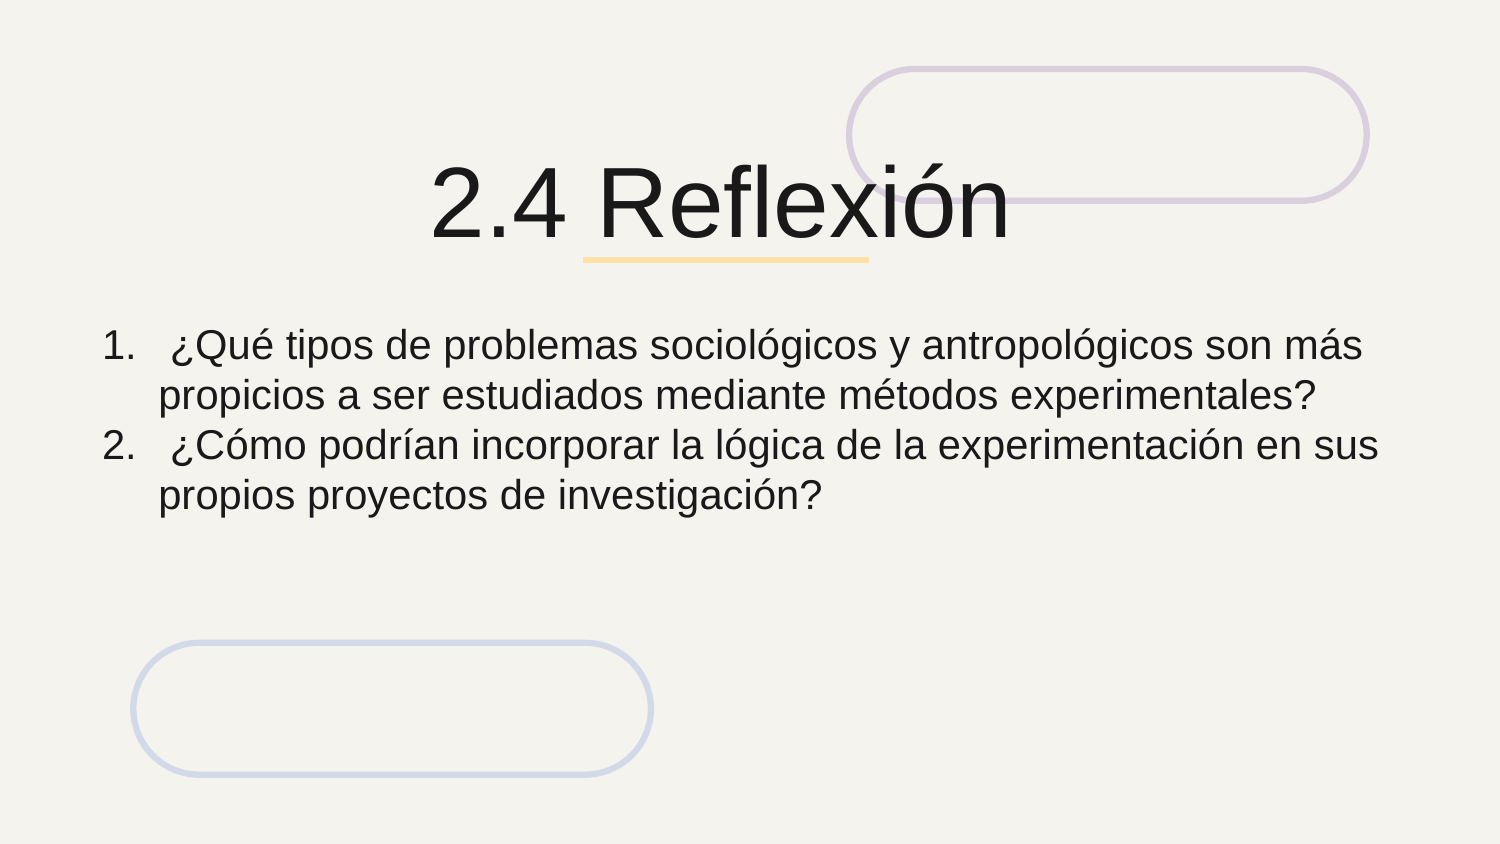

# 2.4 Reflexión
 ¿Qué tipos de problemas sociológicos y antropológicos son más propicios a ser estudiados mediante métodos experimentales?
 ¿Cómo podrían incorporar la lógica de la experimentación en sus propios proyectos de investigación?